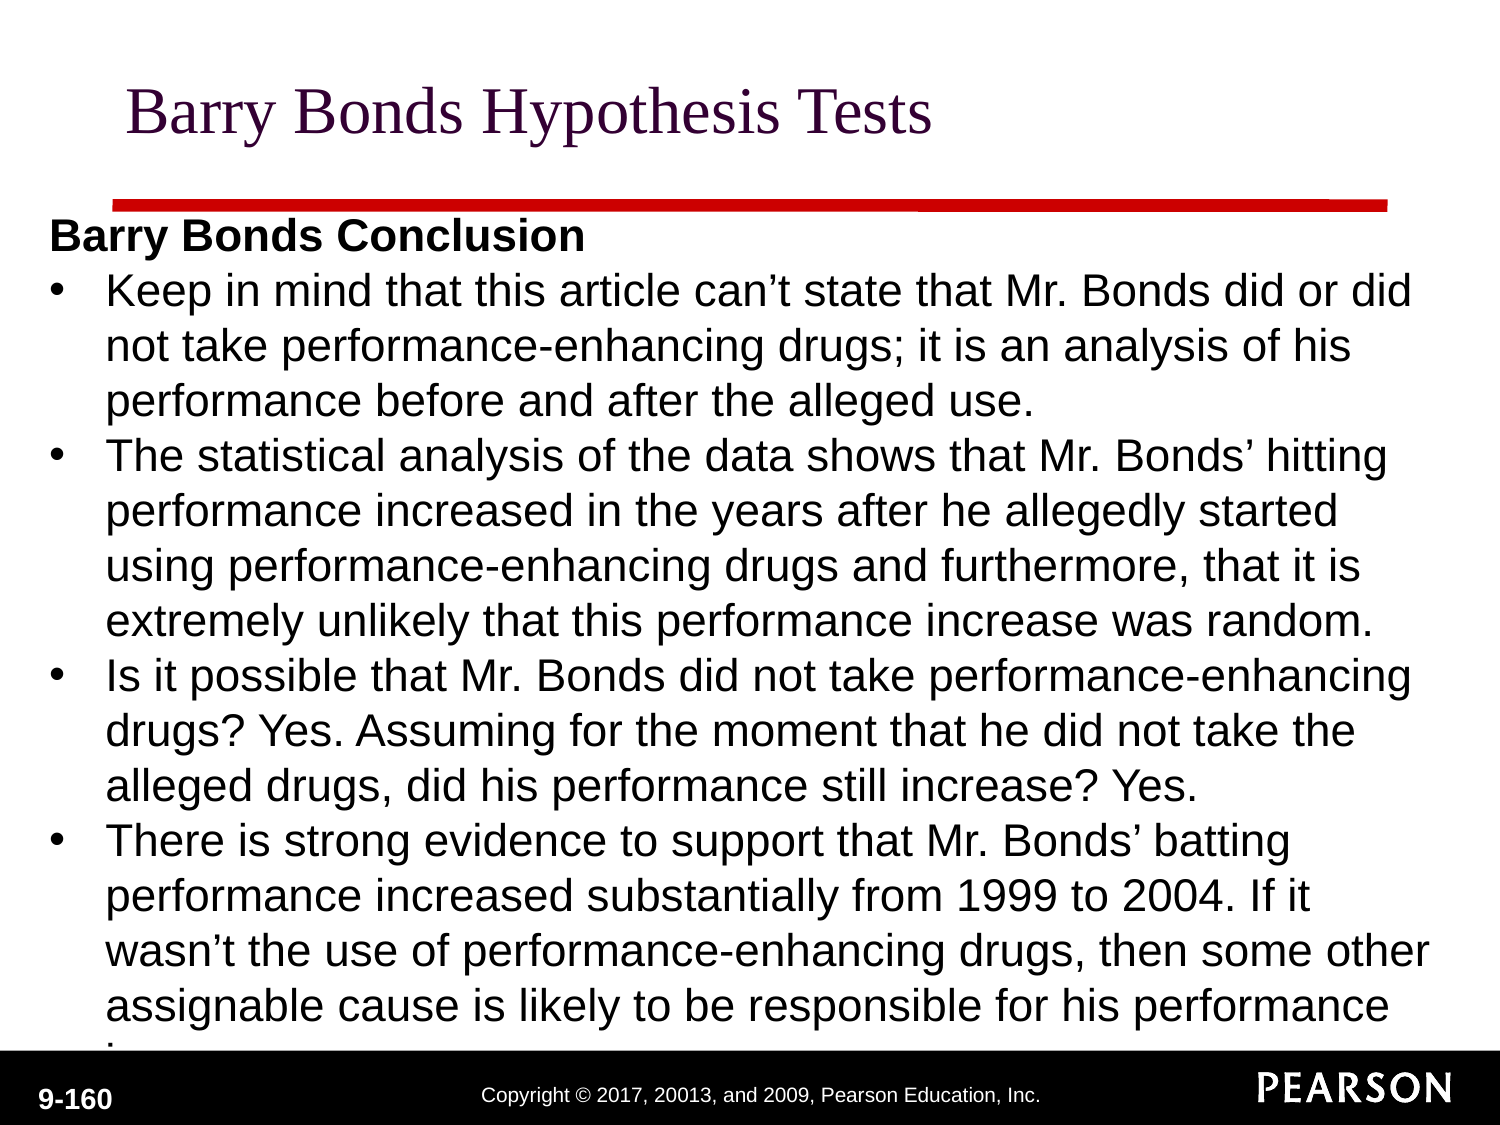

# Barry Bonds Hypothesis Tests
Barry Bonds Conclusion
Keep in mind that this article can’t state that Mr. Bonds did or did not take performance-enhancing drugs; it is an analysis of his performance before and after the alleged use.
The statistical analysis of the data shows that Mr. Bonds’ hitting performance increased in the years after he allegedly started using performance-enhancing drugs and furthermore, that it is extremely unlikely that this performance increase was random.
Is it possible that Mr. Bonds did not take performance-enhancing drugs? Yes. Assuming for the moment that he did not take the alleged drugs, did his performance still increase? Yes.
There is strong evidence to support that Mr. Bonds’ batting performance increased substantially from 1999 to 2004. If it wasn’t the use of performance-enhancing drugs, then some other assignable cause is likely to be responsible for his performance increase.